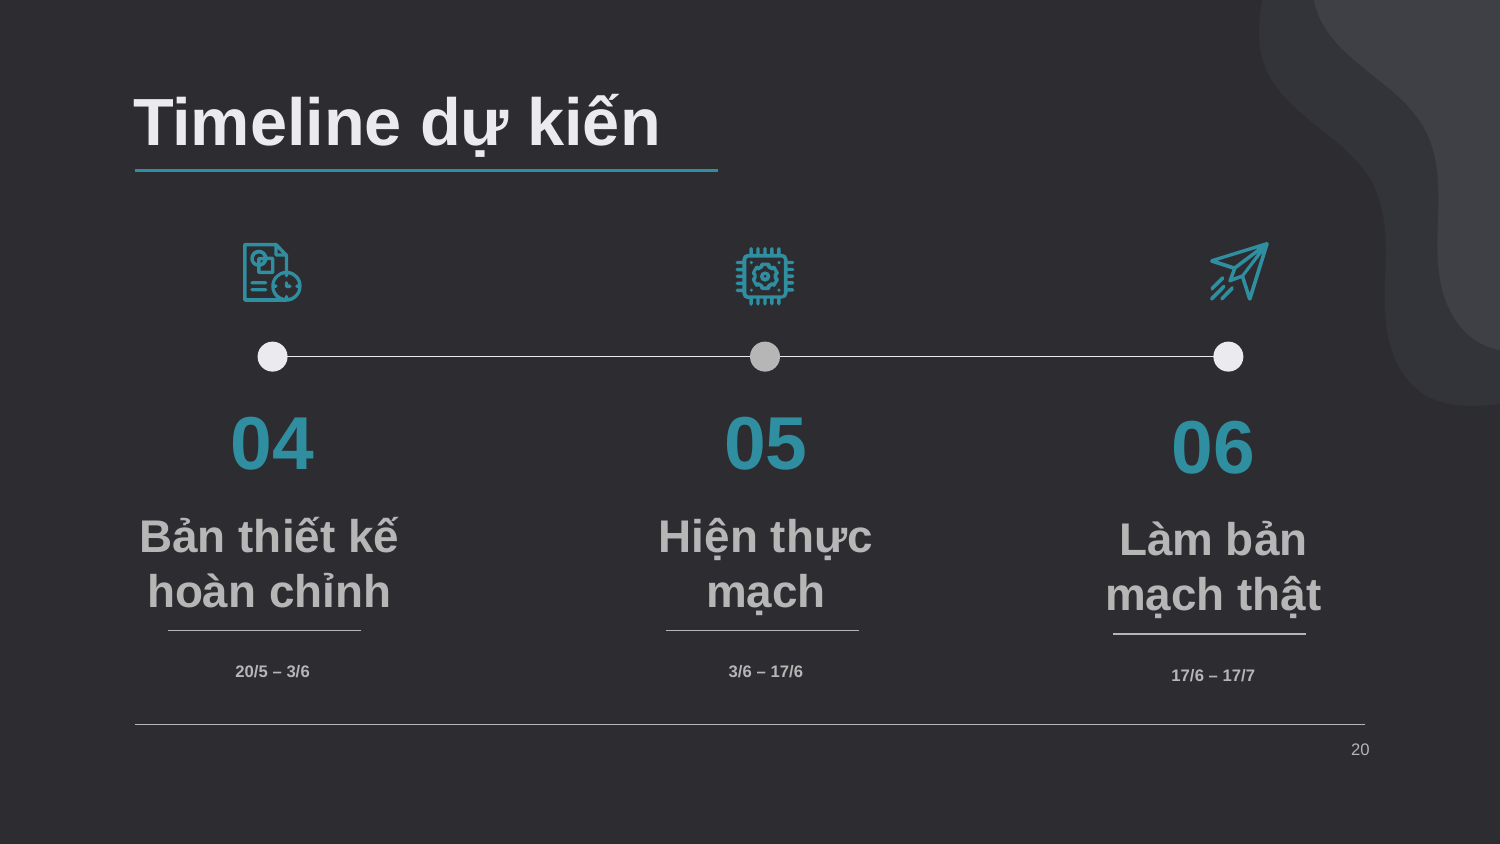

# Timeline dự kiến

04
05
06
Bản thiết kế hoàn chỉnh
Hiện thực mạch
Làm bản mạch thật
20/5 – 3/6
3/6 – 17/6
17/6 – 17/7
20